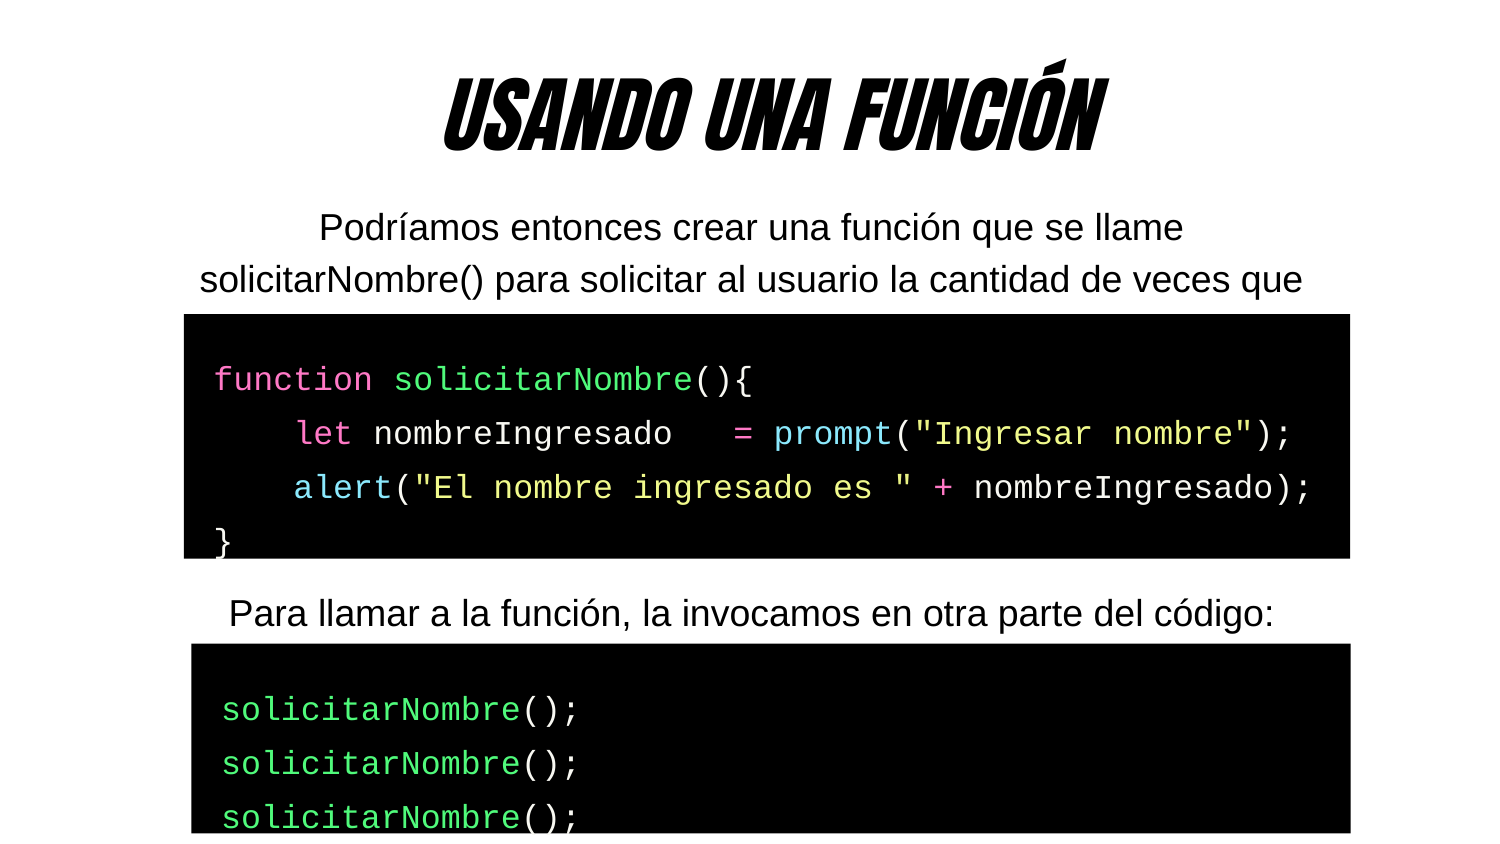

USANDO UNA FUNCIÓN
Podríamos entonces crear una función que se llame solicitarNombre() para solicitar al usuario la cantidad de veces que necesitemos
function solicitarNombre(){
    let nombreIngresado   = prompt("Ingresar nombre");
    alert("El nombre ingresado es " + nombreIngresado);
}

Para llamar a la función, la invocamos en otra parte del código:
solicitarNombre();
solicitarNombre();
solicitarNombre();